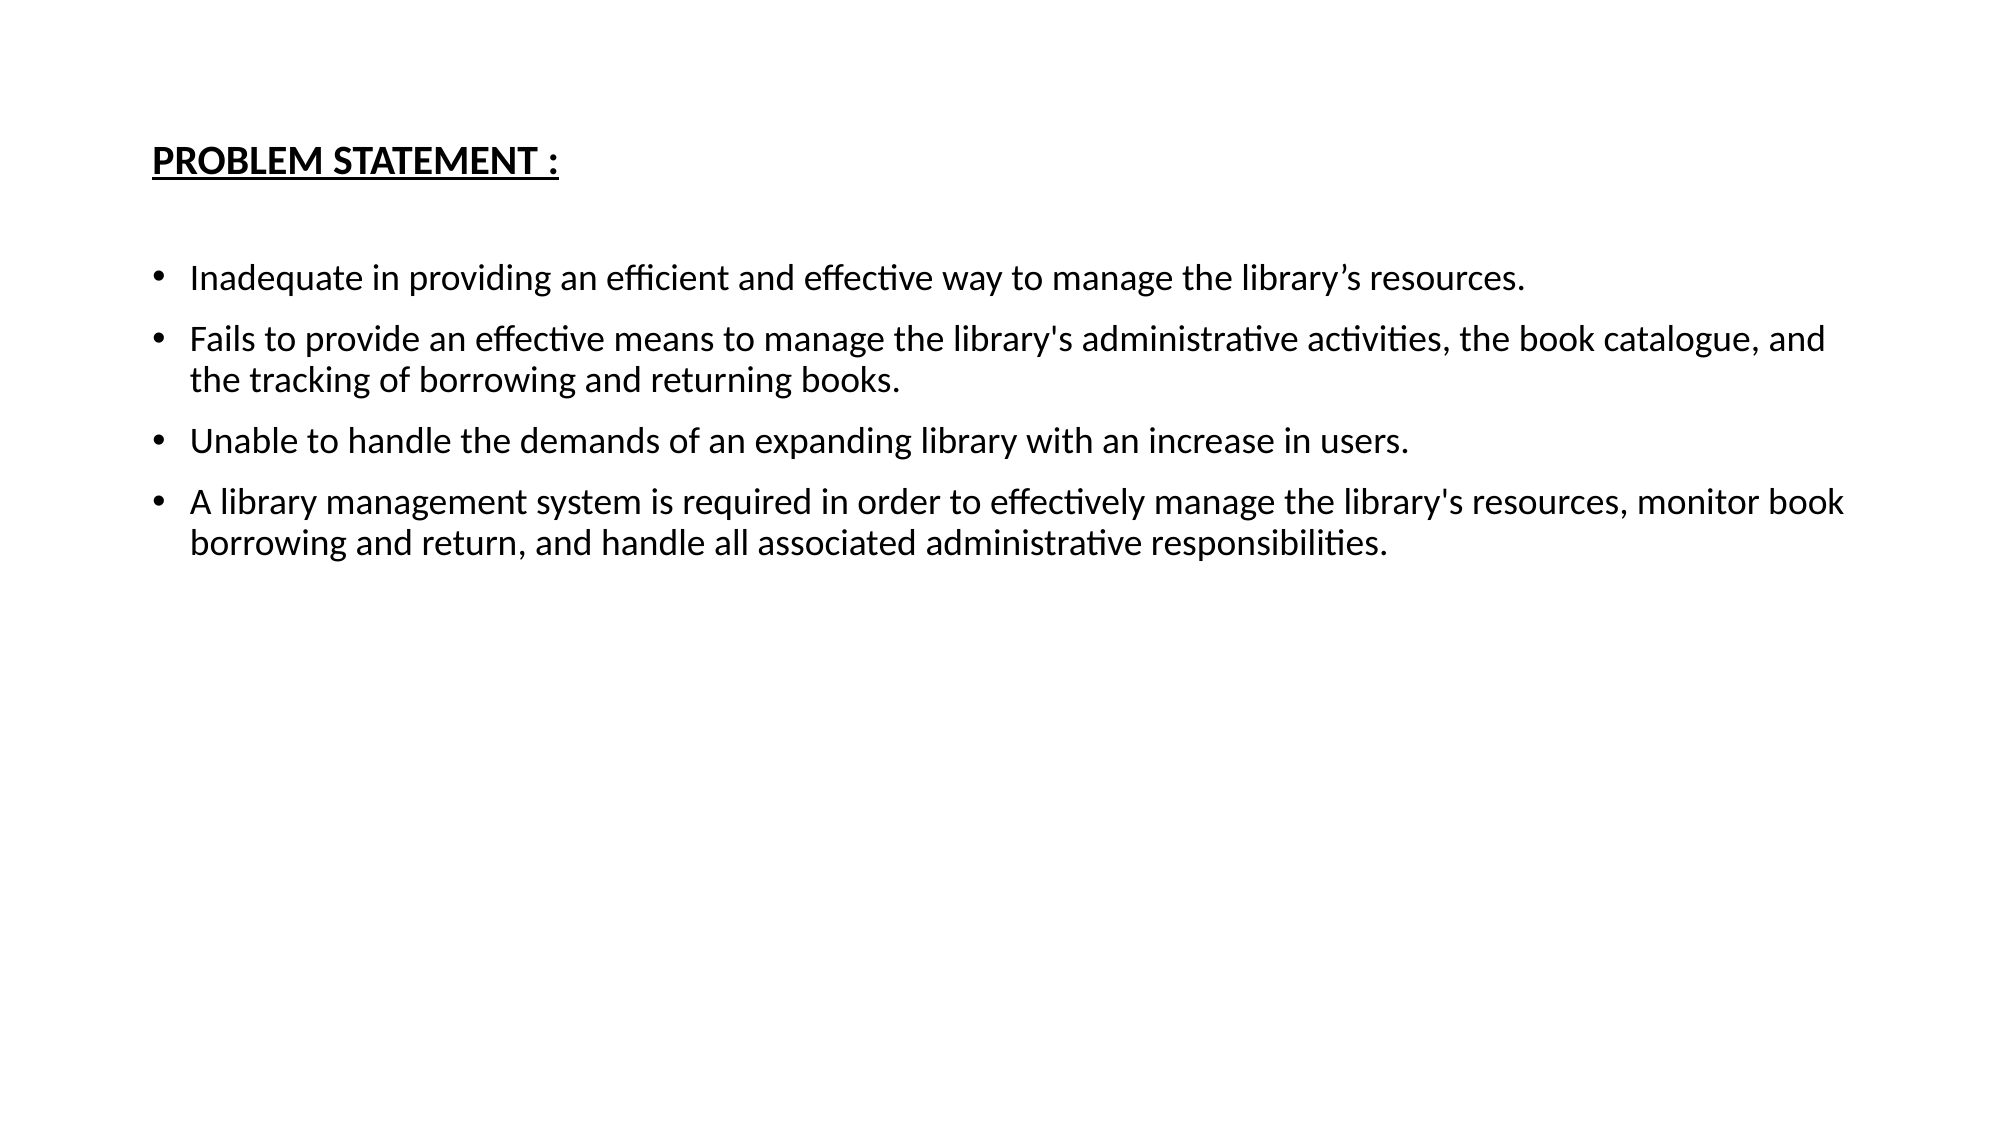

# PROBLEM STATEMENT :
Inadequate in providing an efficient and effective way to manage the library’s resources.
Fails to provide an effective means to manage the library's administrative activities, the book catalogue, and the tracking of borrowing and returning books.
Unable to handle the demands of an expanding library with an increase in users.
A library management system is required in order to effectively manage the library's resources, monitor book borrowing and return, and handle all associated administrative responsibilities.